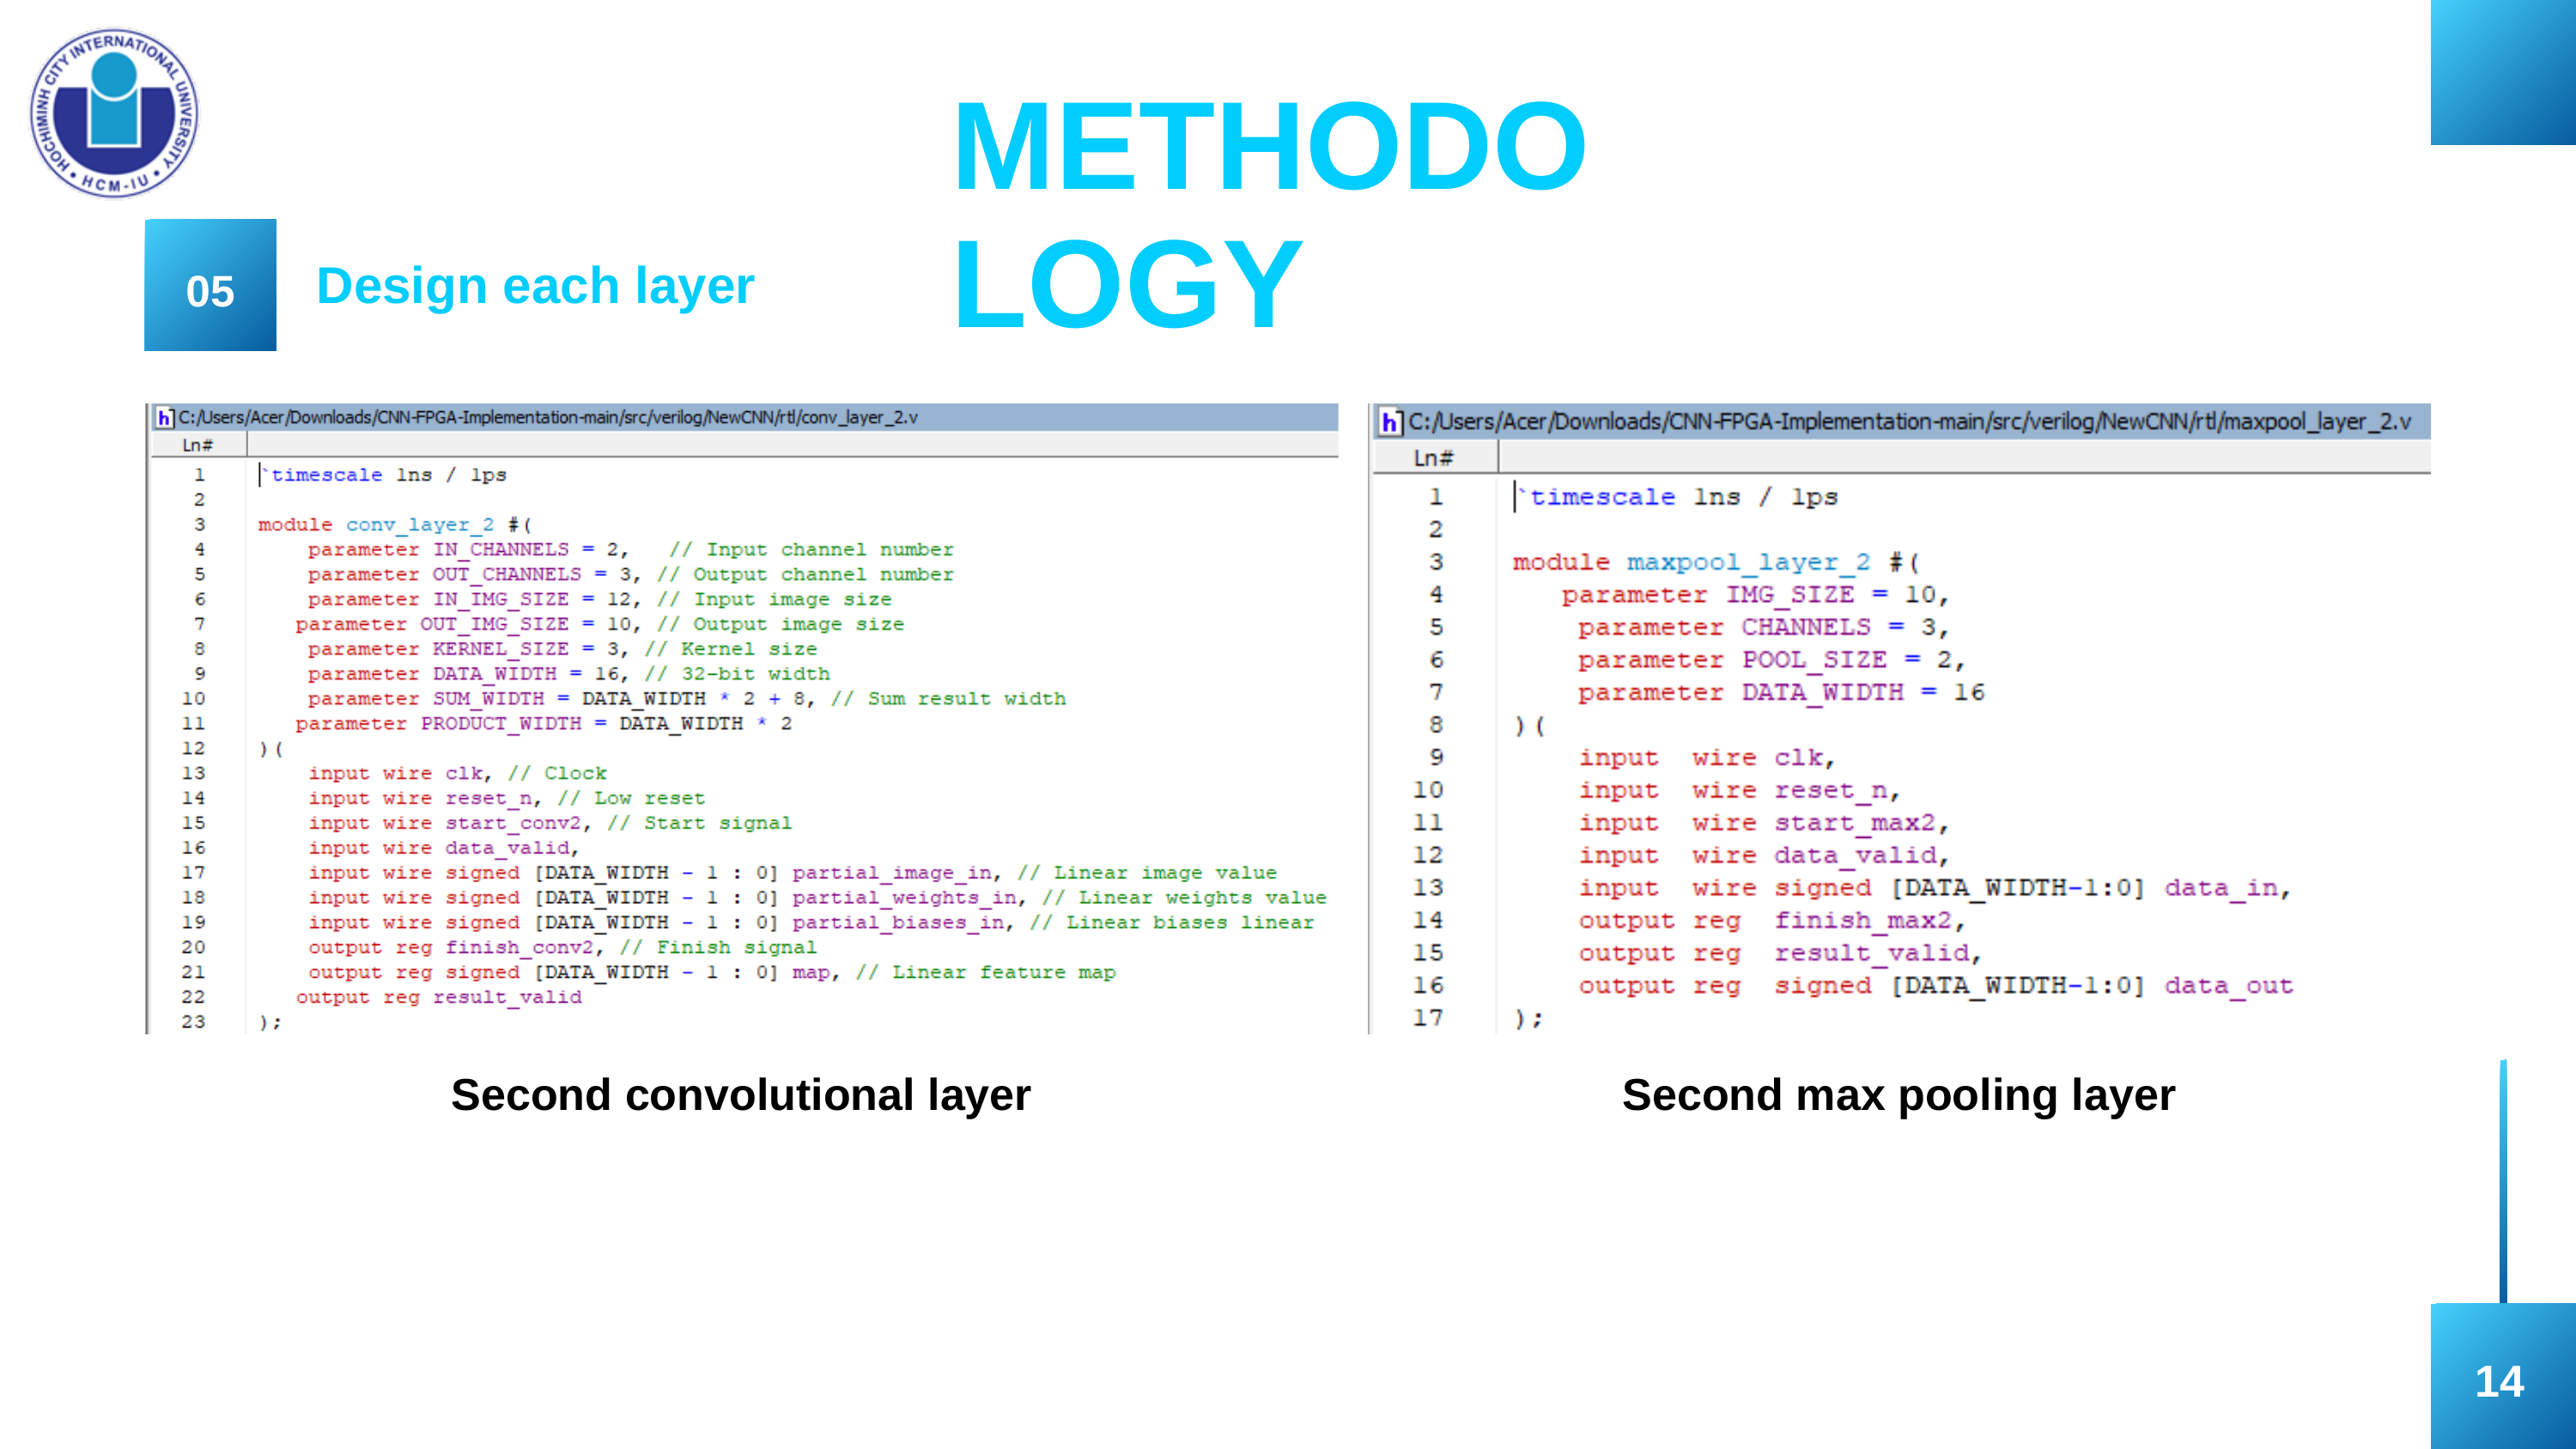

METHODOLOGY

Design each layer
05

Second convolutional layer
Second max pooling layer

14